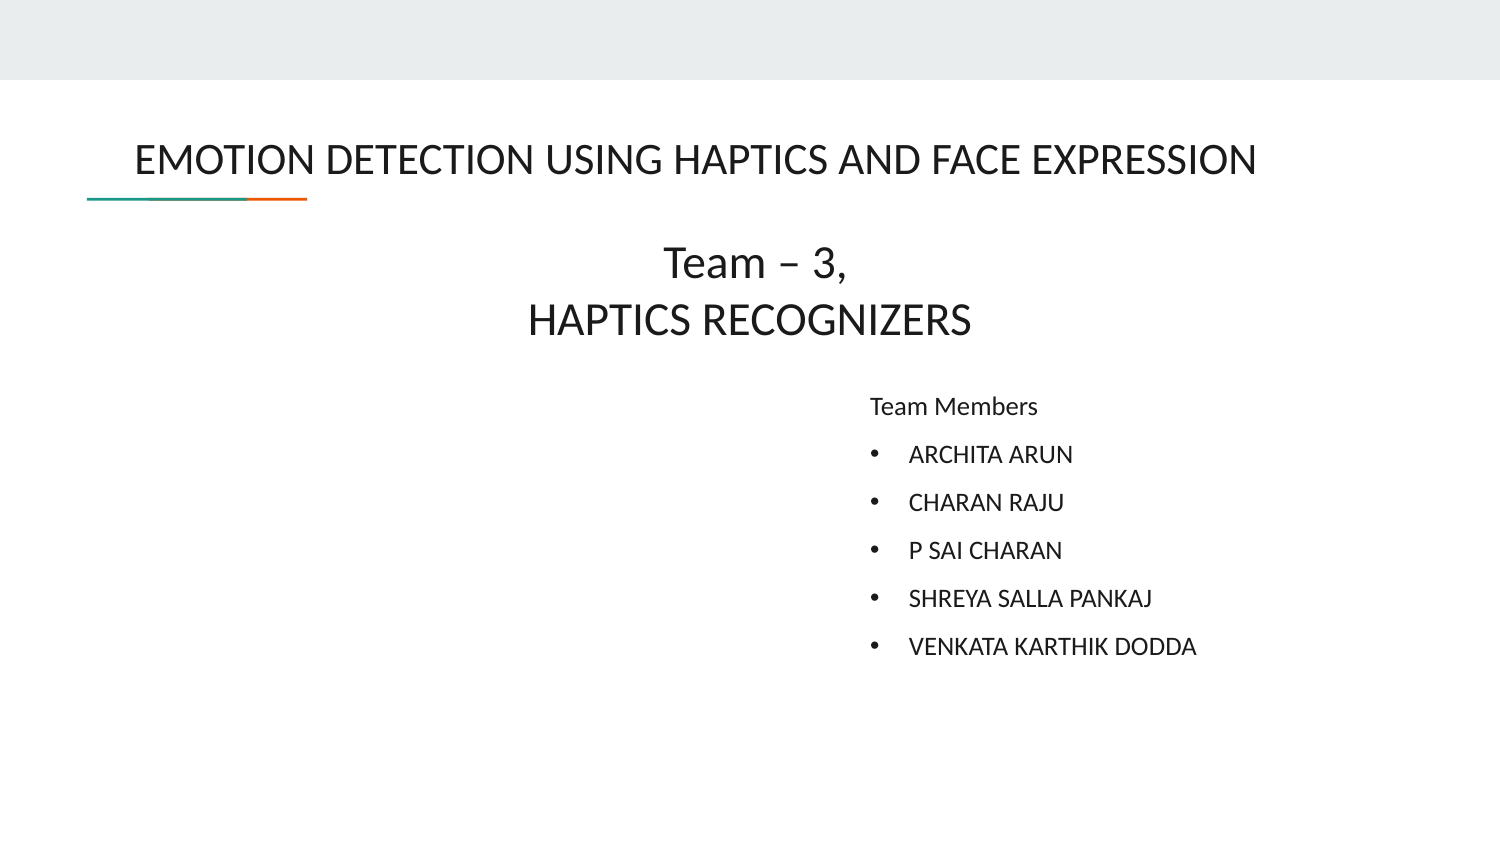

EMOTION DETECTION USING HAPTICS AND FACE EXPRESSION

# Team – 3, HAPTICS RECOGNIZERS
Team Members
ARCHITA ARUN
CHARAN RAJU
P SAI CHARAN
SHREYA SALLA PANKAJ
VENKATA KARTHIK DODDA